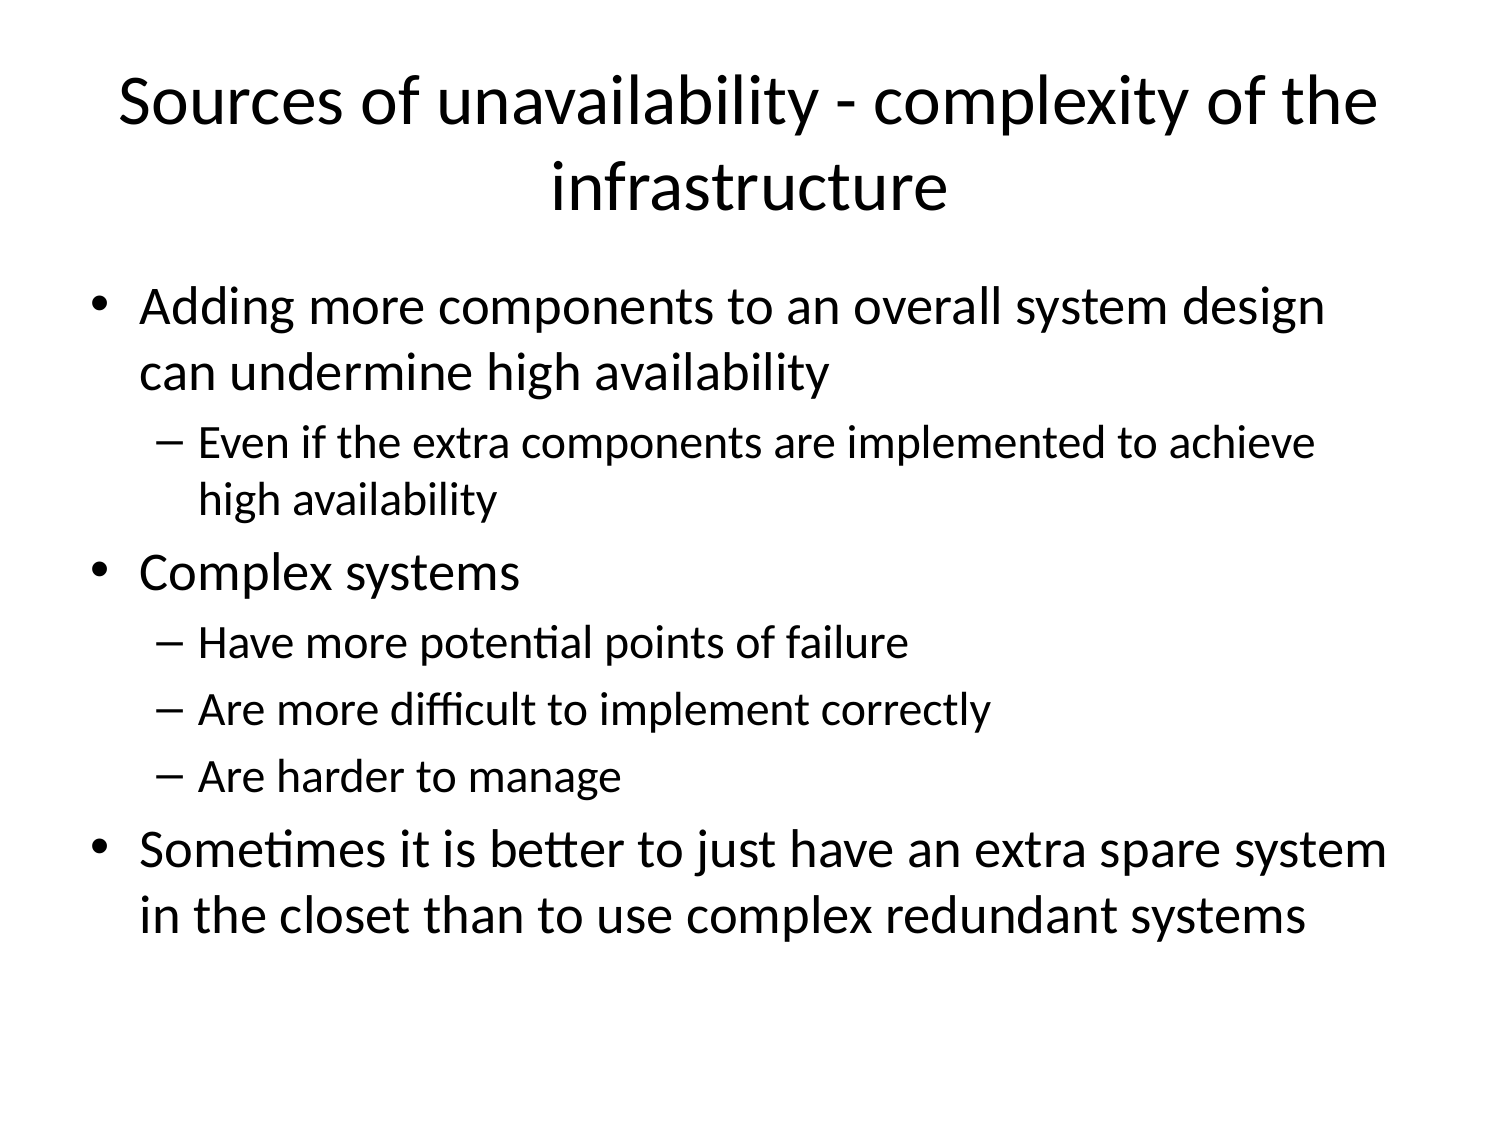

# Sources of unavailability - complexity of the infrastructure
Adding more components to an overall system design can undermine high availability
Even if the extra components are implemented to achieve high availability
Complex systems
Have more potential points of failure
Are more difficult to implement correctly
Are harder to manage
Sometimes it is better to just have an extra spare system in the closet than to use complex redundant systems